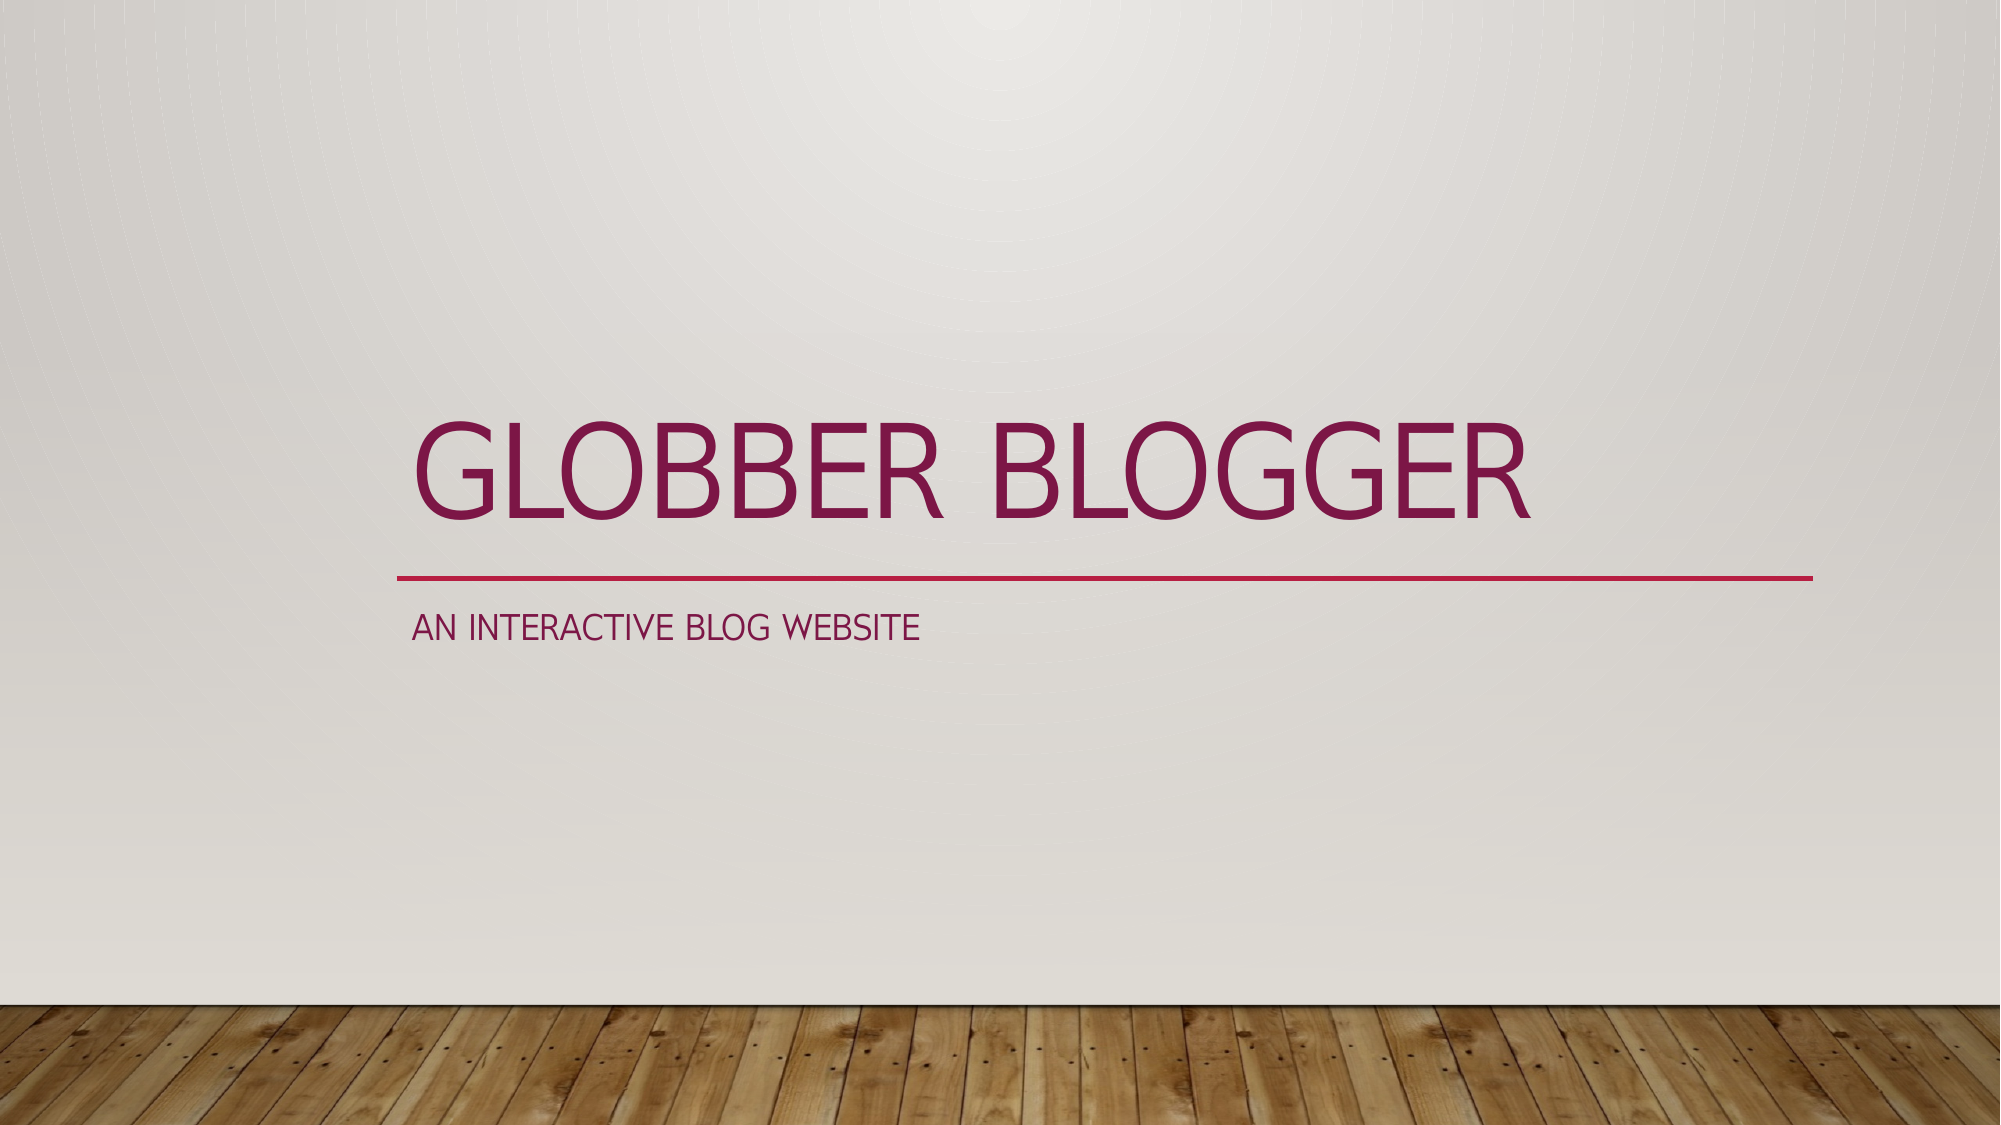

# Globber Blogger
An Interactive Blog Website